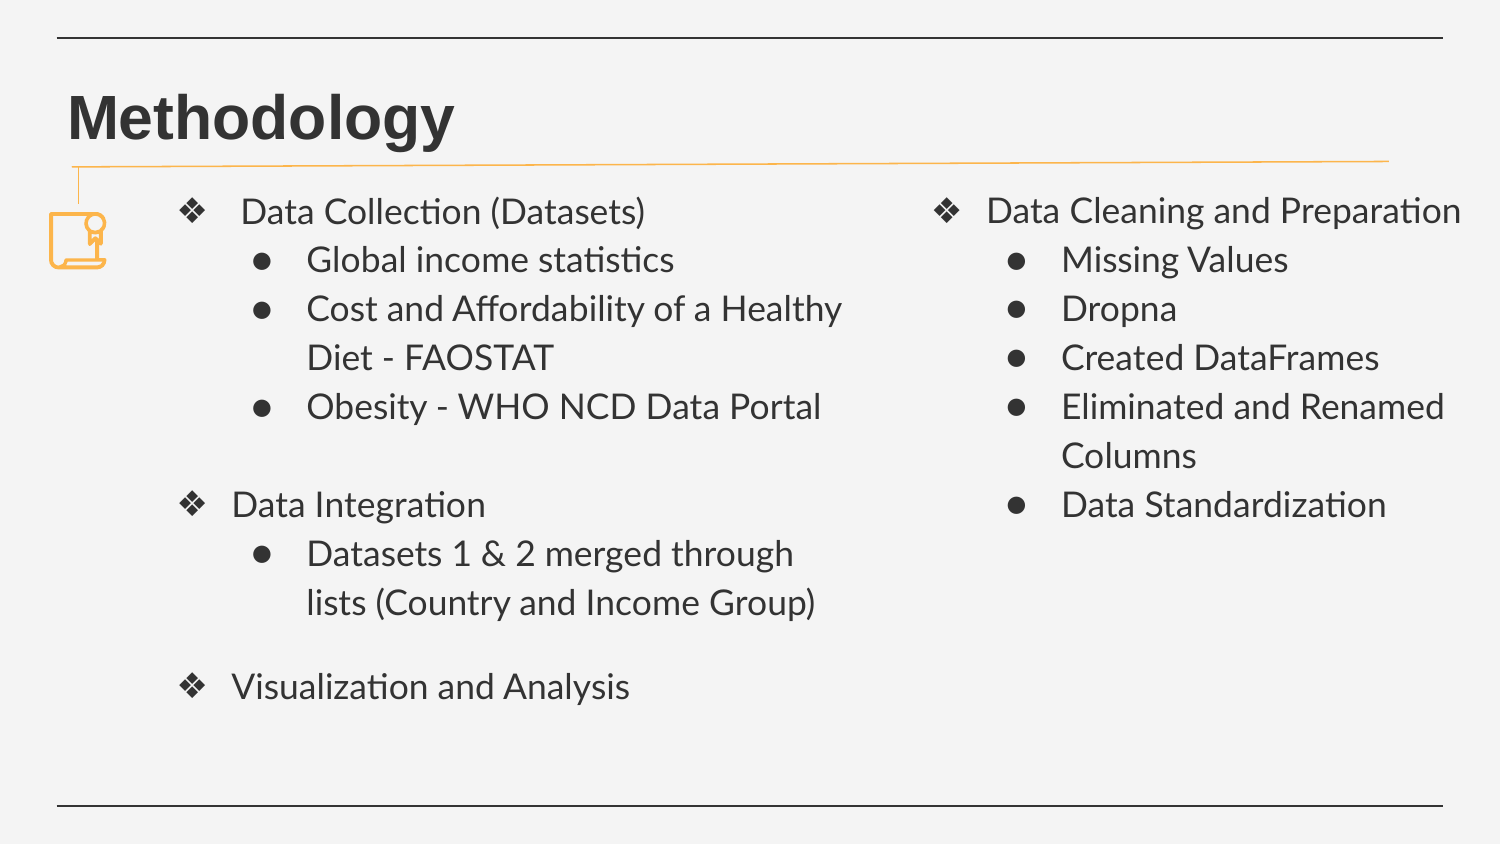

# Methodology
Data Cleaning and Preparation
Missing Values
Dropna
Created DataFrames
Eliminated and Renamed Columns
Data Standardization

 Data Collection (Datasets)
Global income statistics
Cost and Affordability of a Healthy Diet - FAOSTAT
Obesity - WHO NCD Data Portal

Data Integration
Datasets 1 & 2 merged through lists (Country and Income Group)

Visualization and Analysis